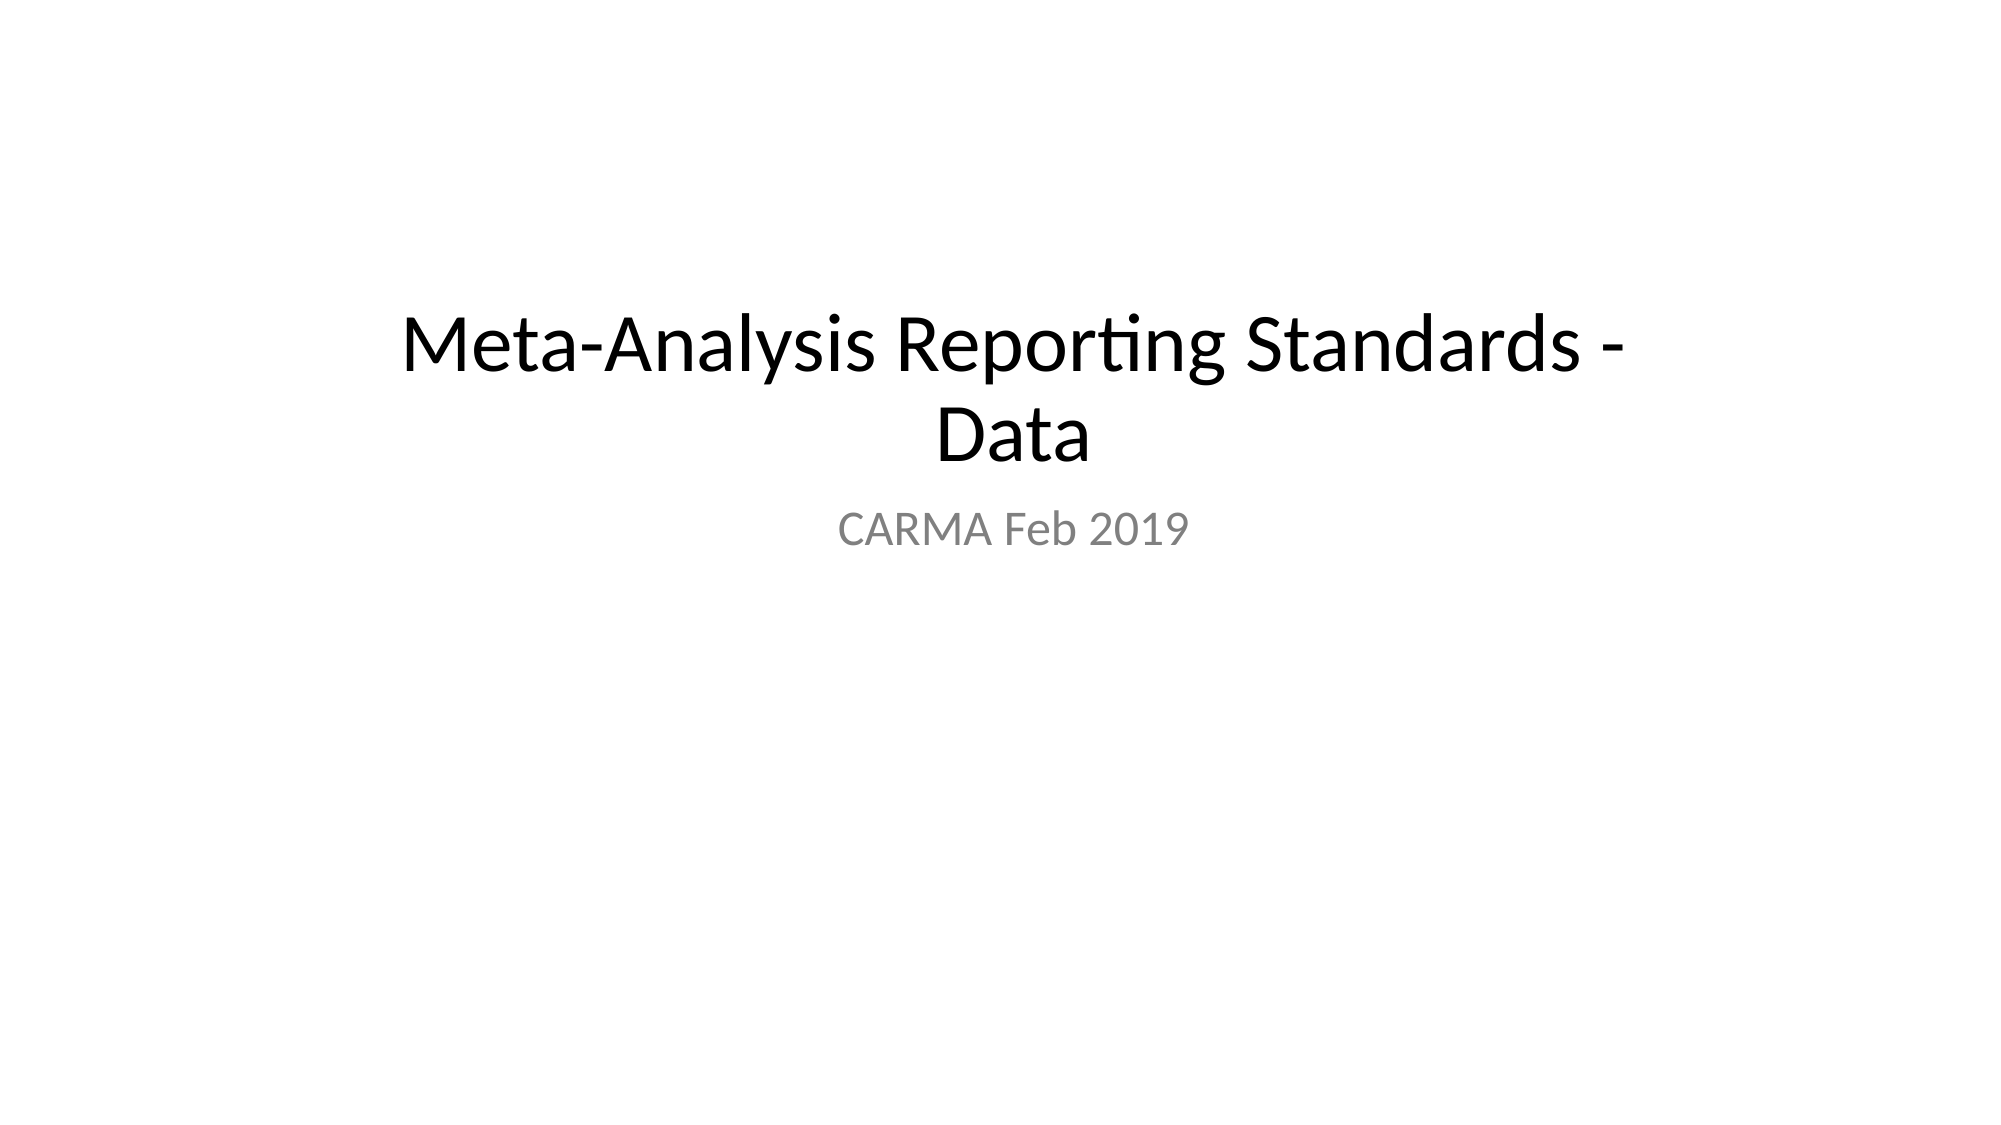

# Meta-Analysis Reporting Standards - Data
CARMA Feb 2019